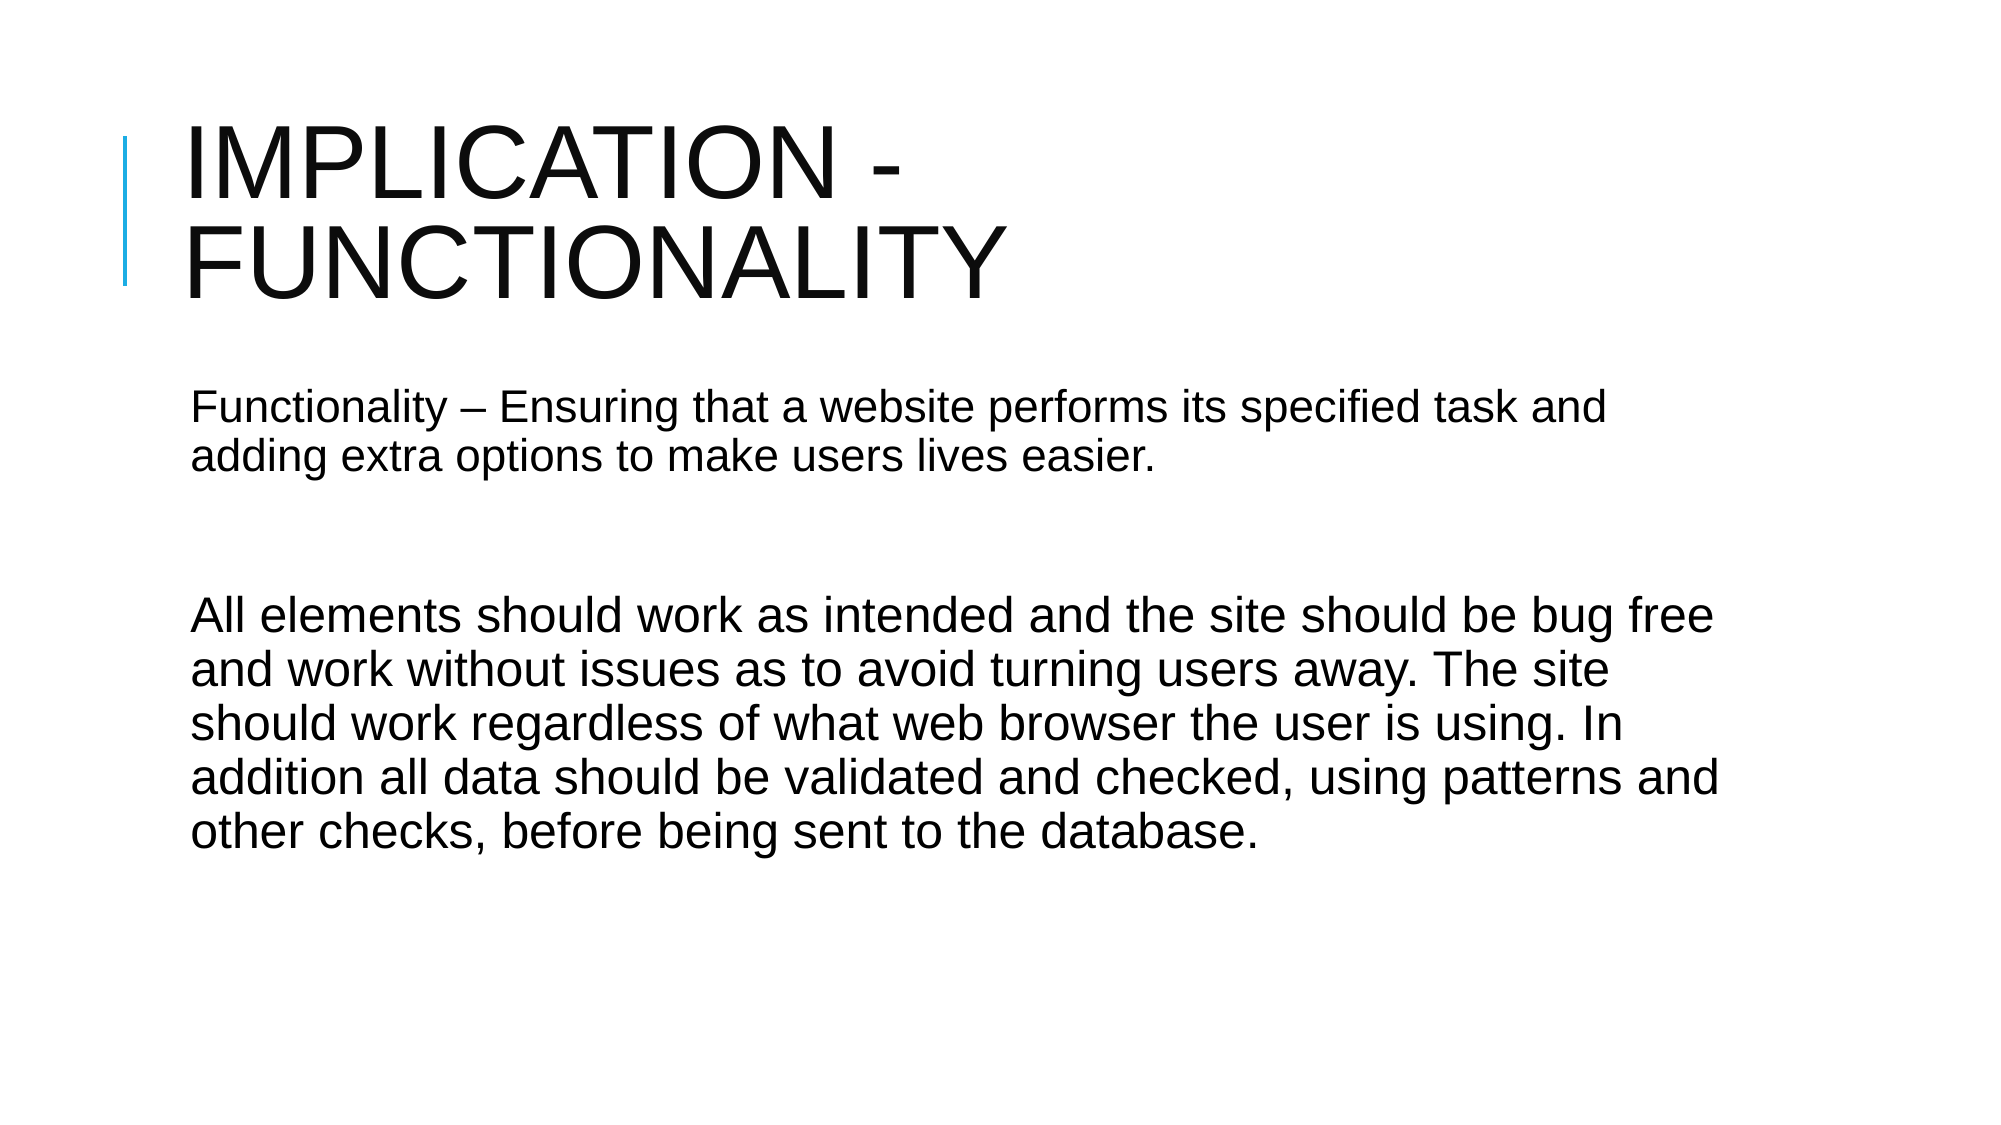

# IMPLICATION - FUNCTIONALITY
Functionality – Ensuring that a website performs its specified task and adding extra options to make users lives easier.

All elements should work as intended and the site should be bug free and work without issues as to avoid turning users away. The site should work regardless of what web browser the user is using. In addition all data should be validated and checked, using patterns and other checks, before being sent to the database.